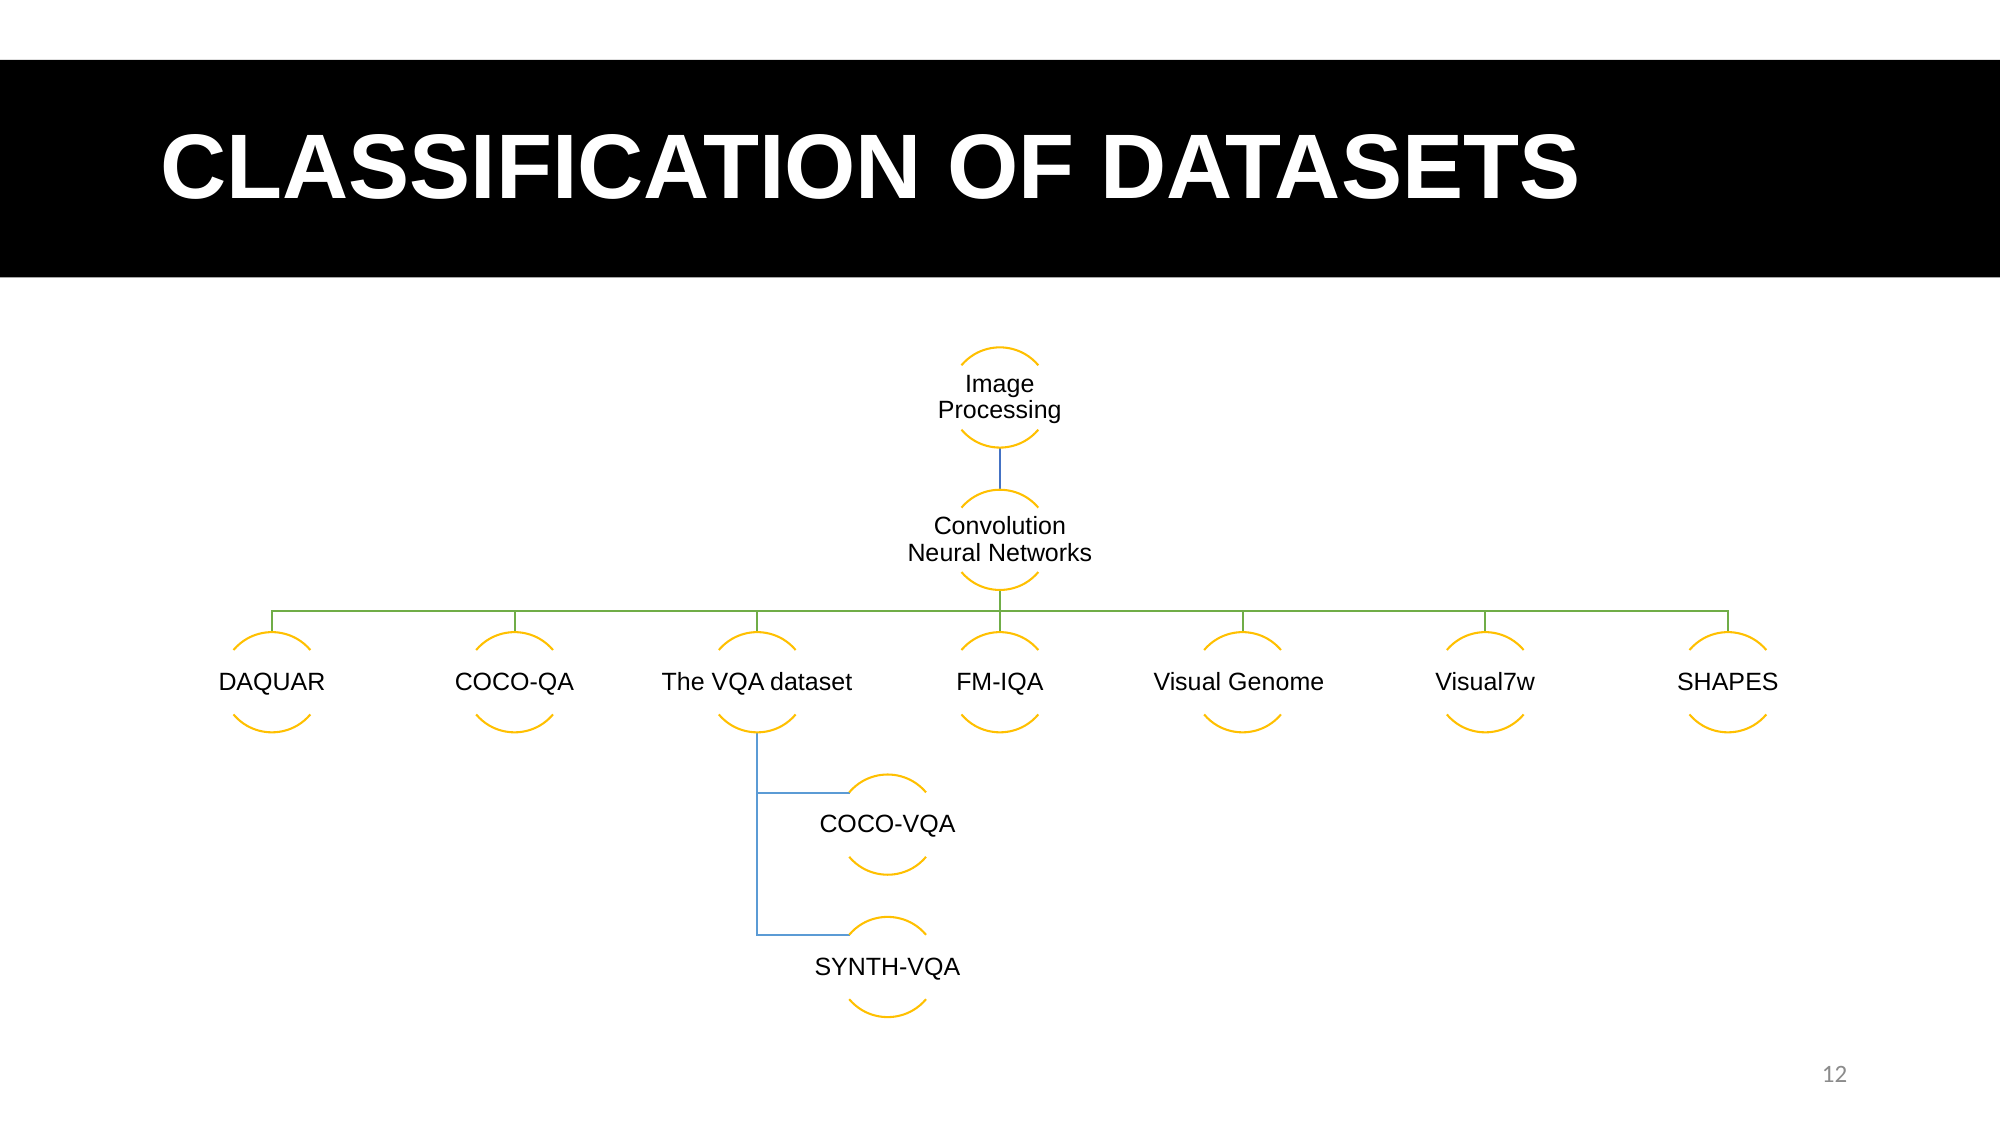

# CLASSIFICATION OF DATASETS
Image Processing
Convolution Neural Networks
DAQUAR
COCO-QA
The VQA dataset
COCO-VQA
SYNTH-VQA
FM-IQA
Visual Genome
Visual7w
SHAPES
12